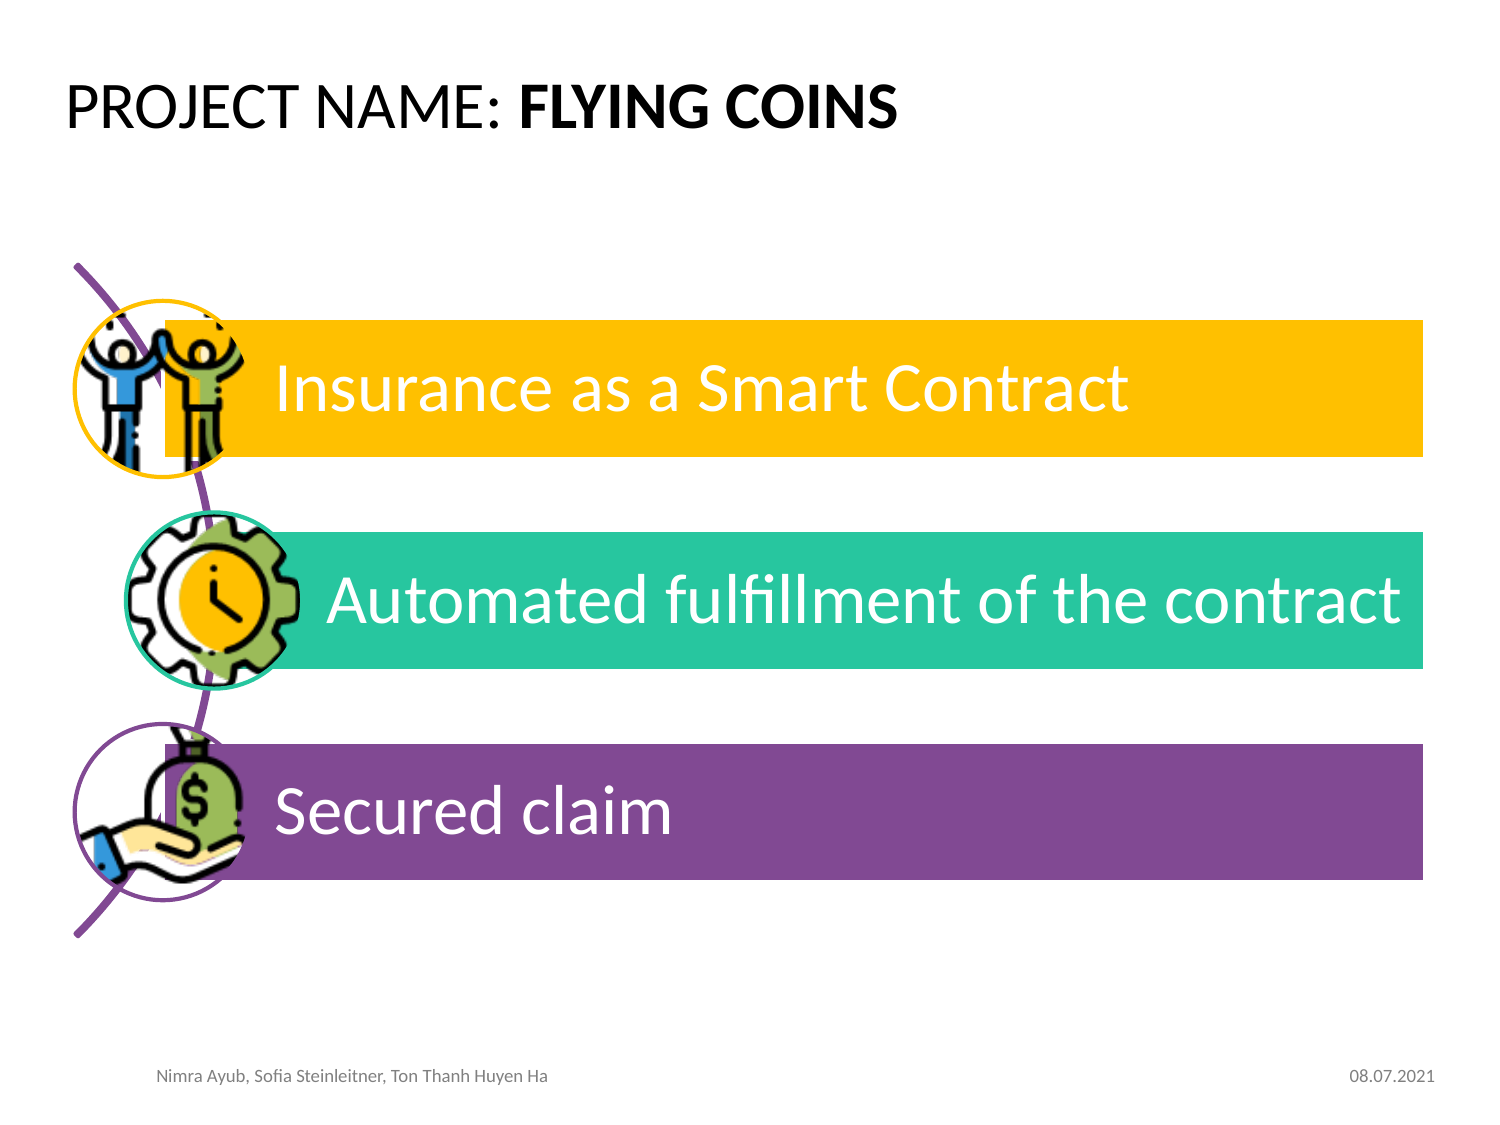

# Project name: Flying Coins
Insurance as a Smart Contract
Automated fulfillment of the contract
Secured claim
Nimra Ayub, Sofia Steinleitner, Ton Thanh Huyen Ha
08.07.2021